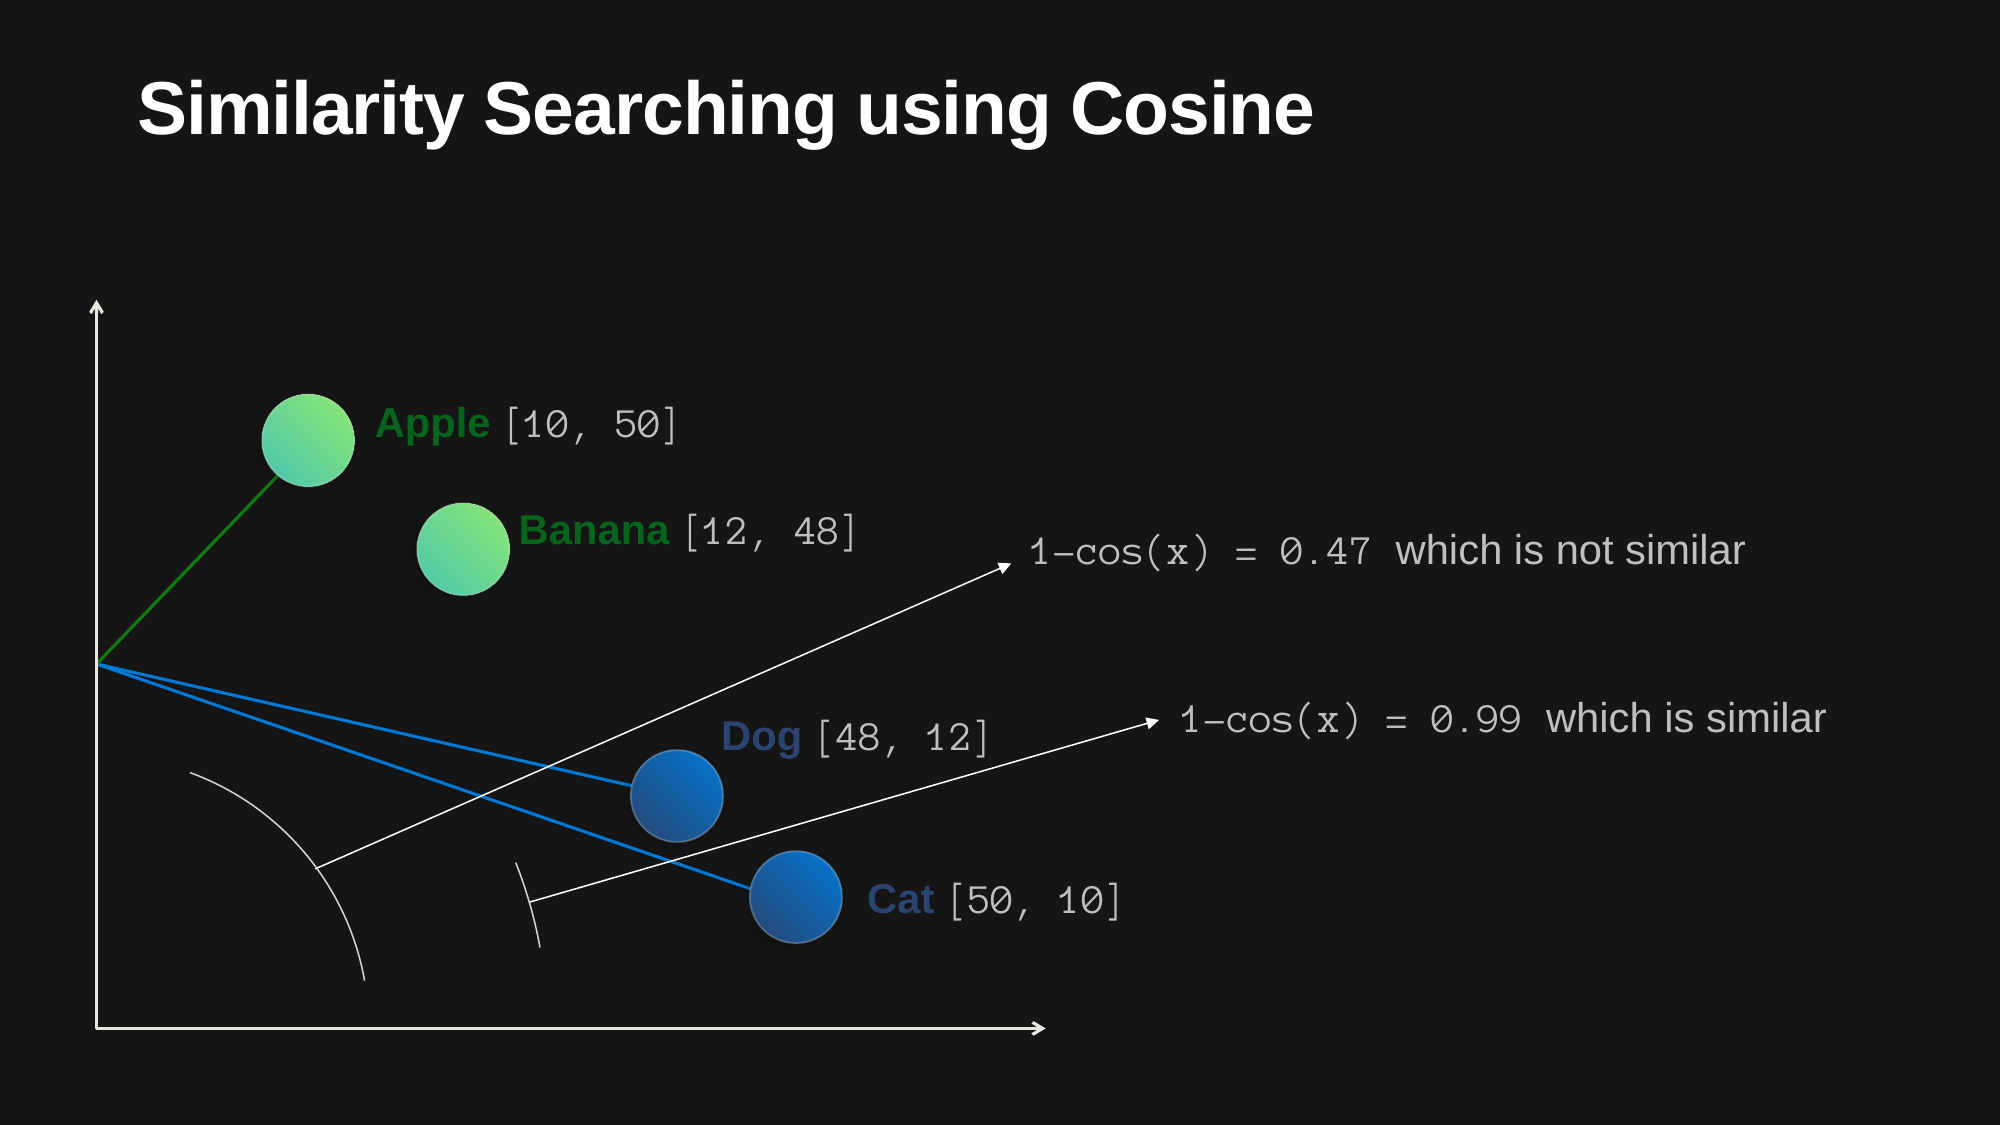

# Similarity Searching using Cosine

Apple [10, 50]
Banana [12, 48]

1-cos(x) = 0.47 which is not similar

1-cos(x) = 0.99 which is similar
Dog [48, 12]

Cat [50, 10]